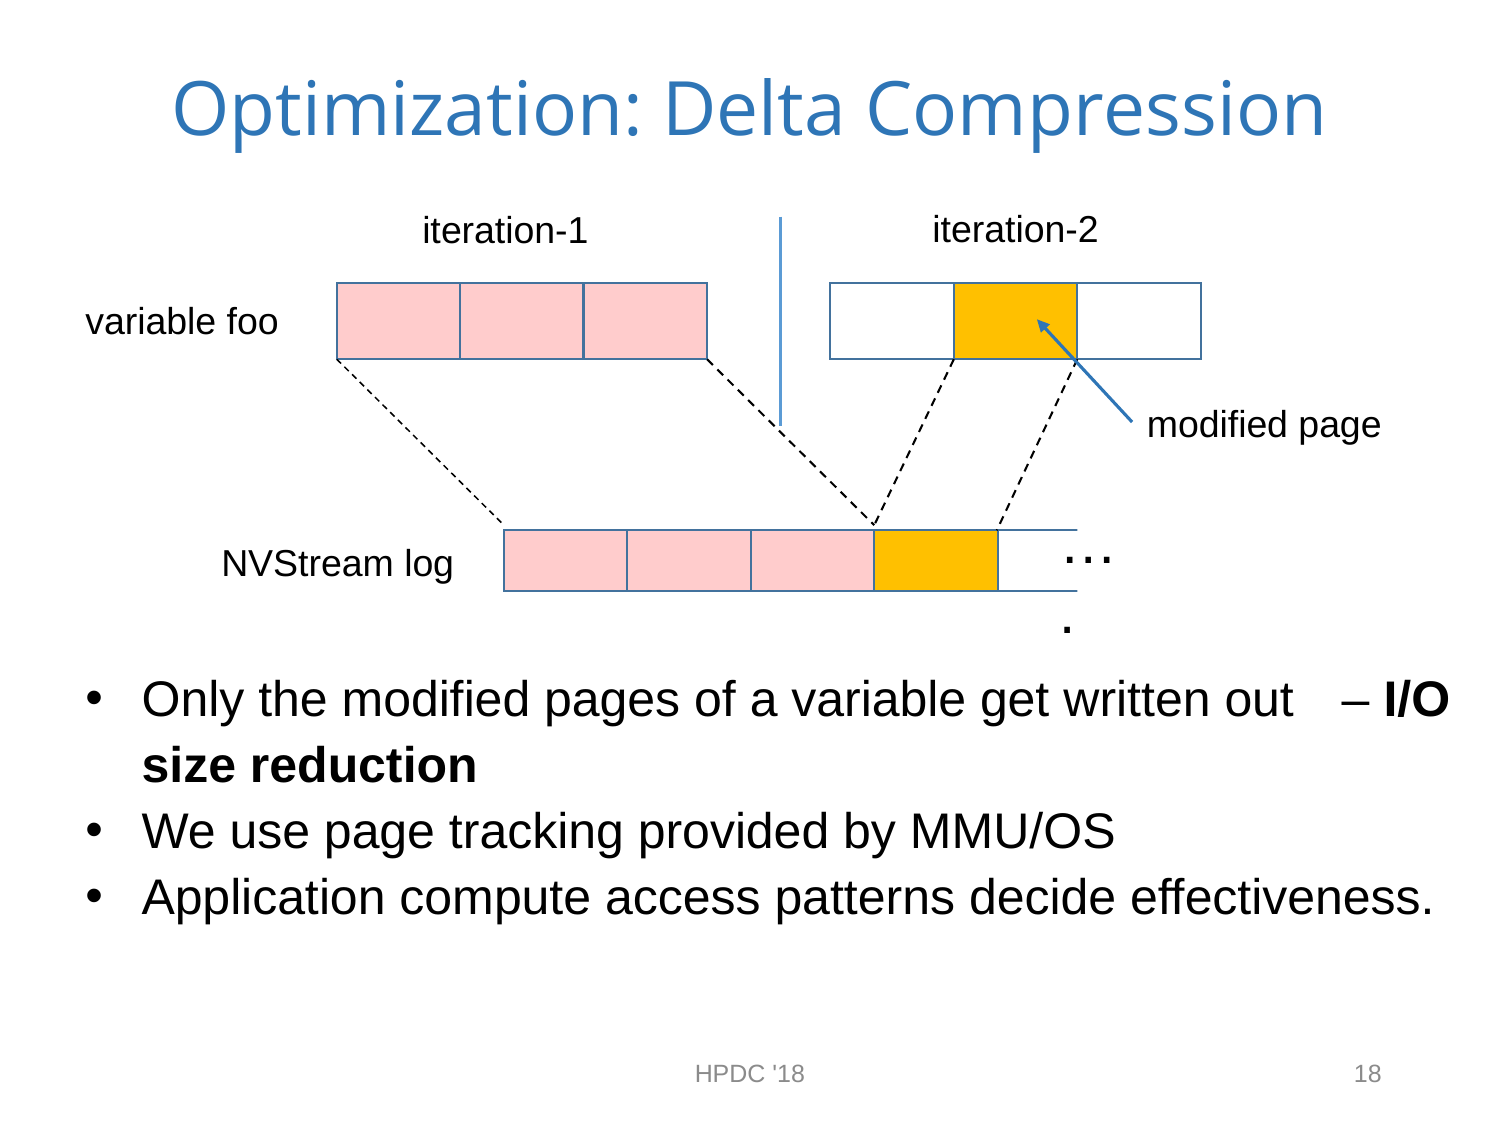

# Optimization: Delta Compression
iteration-2
iteration-1

variable foo
modified page
….

NVStream log
Only the modified pages of a variable get written out 	– I/O size reduction
We use page tracking provided by MMU/OS
Application compute access patterns decide effectiveness.
HPDC '18
18